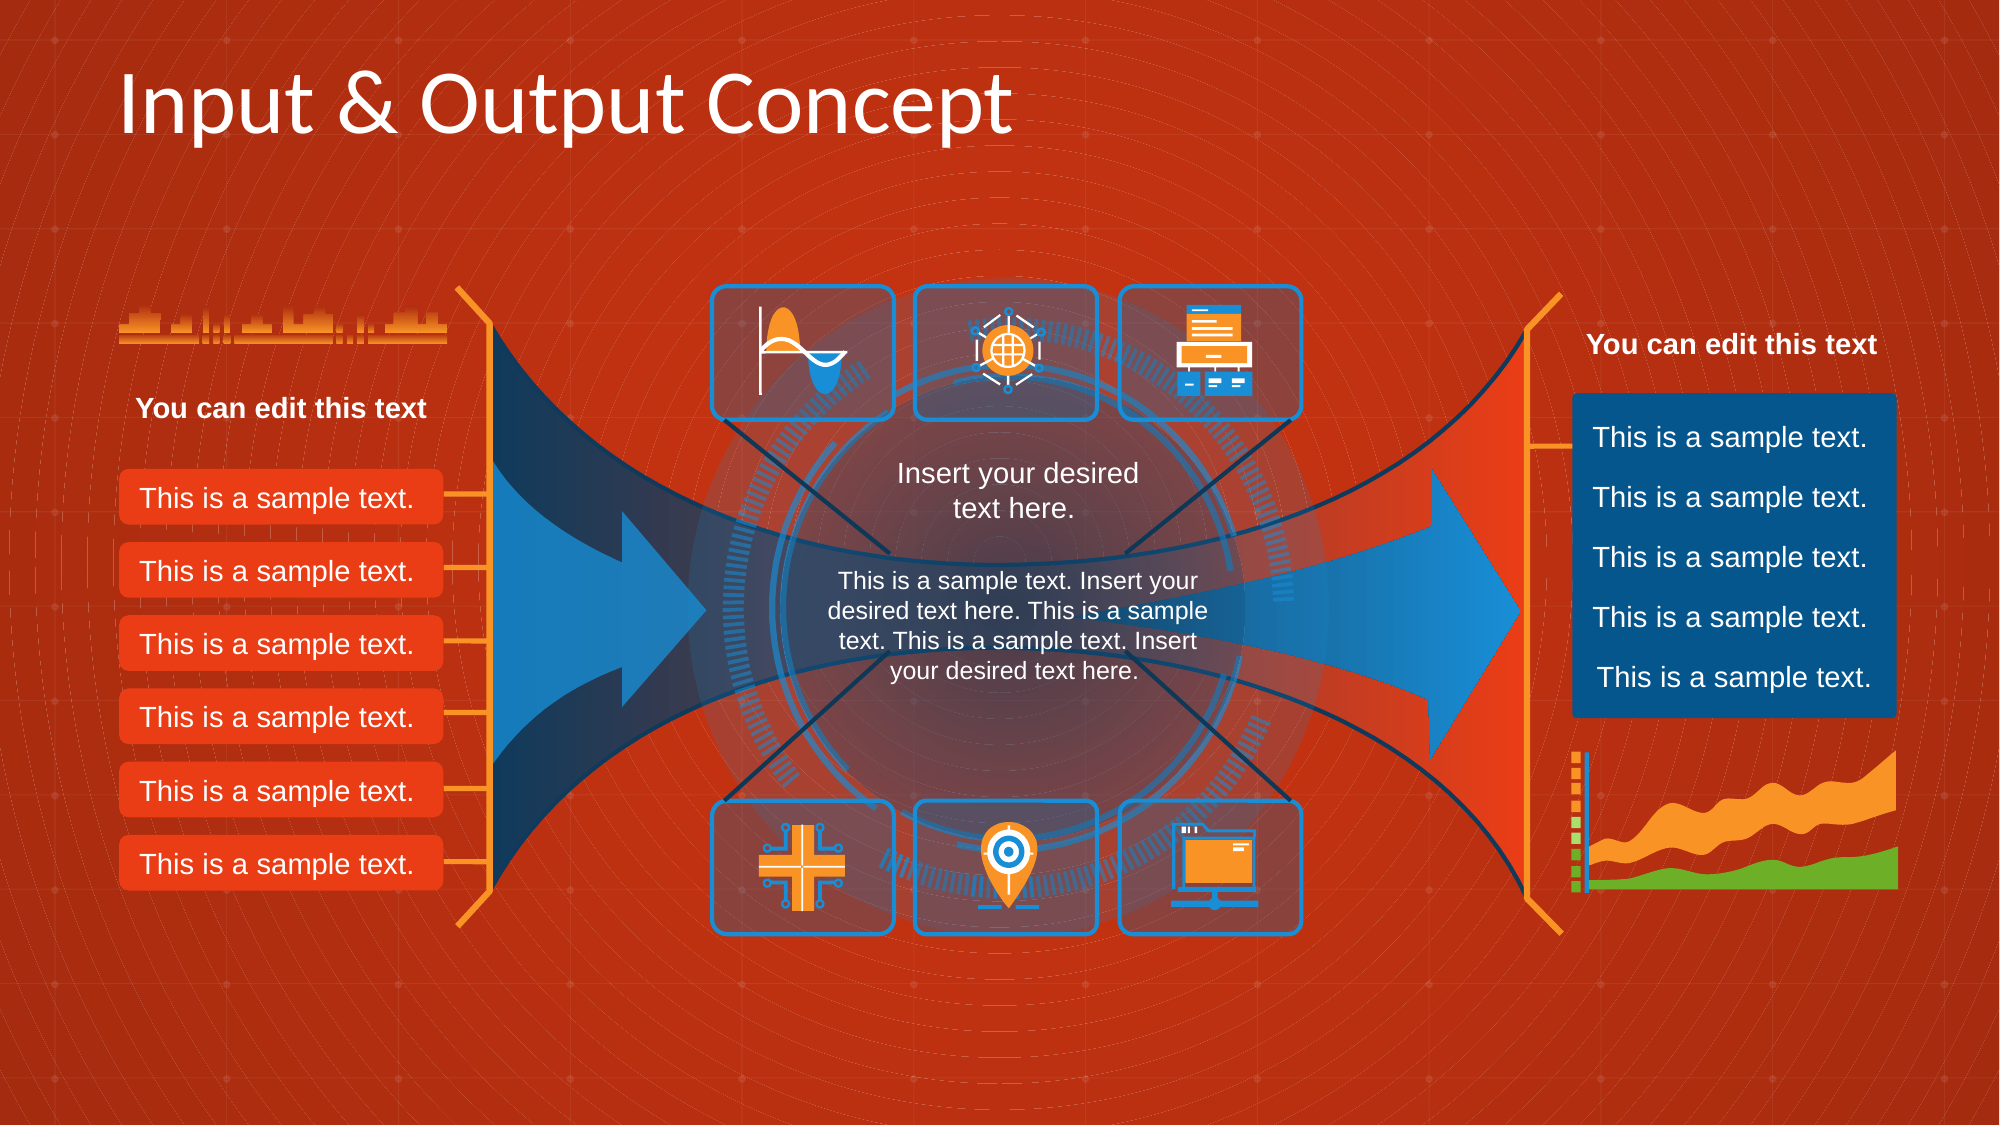

# Input & Output Concept

You can edit this text

You can edit this text
This is a sample text.
This is a sample text.
This is a sample text.
This is a sample text.
This is a sample text.

Insert your desired text here.

This is a sample text.

This is a sample text.
This is a sample text. Insert your desired text here. This is a sample text. This is a sample text. Insert your desired text here.

This is a sample text.

This is a sample text.

This is a sample text.

This is a sample text.